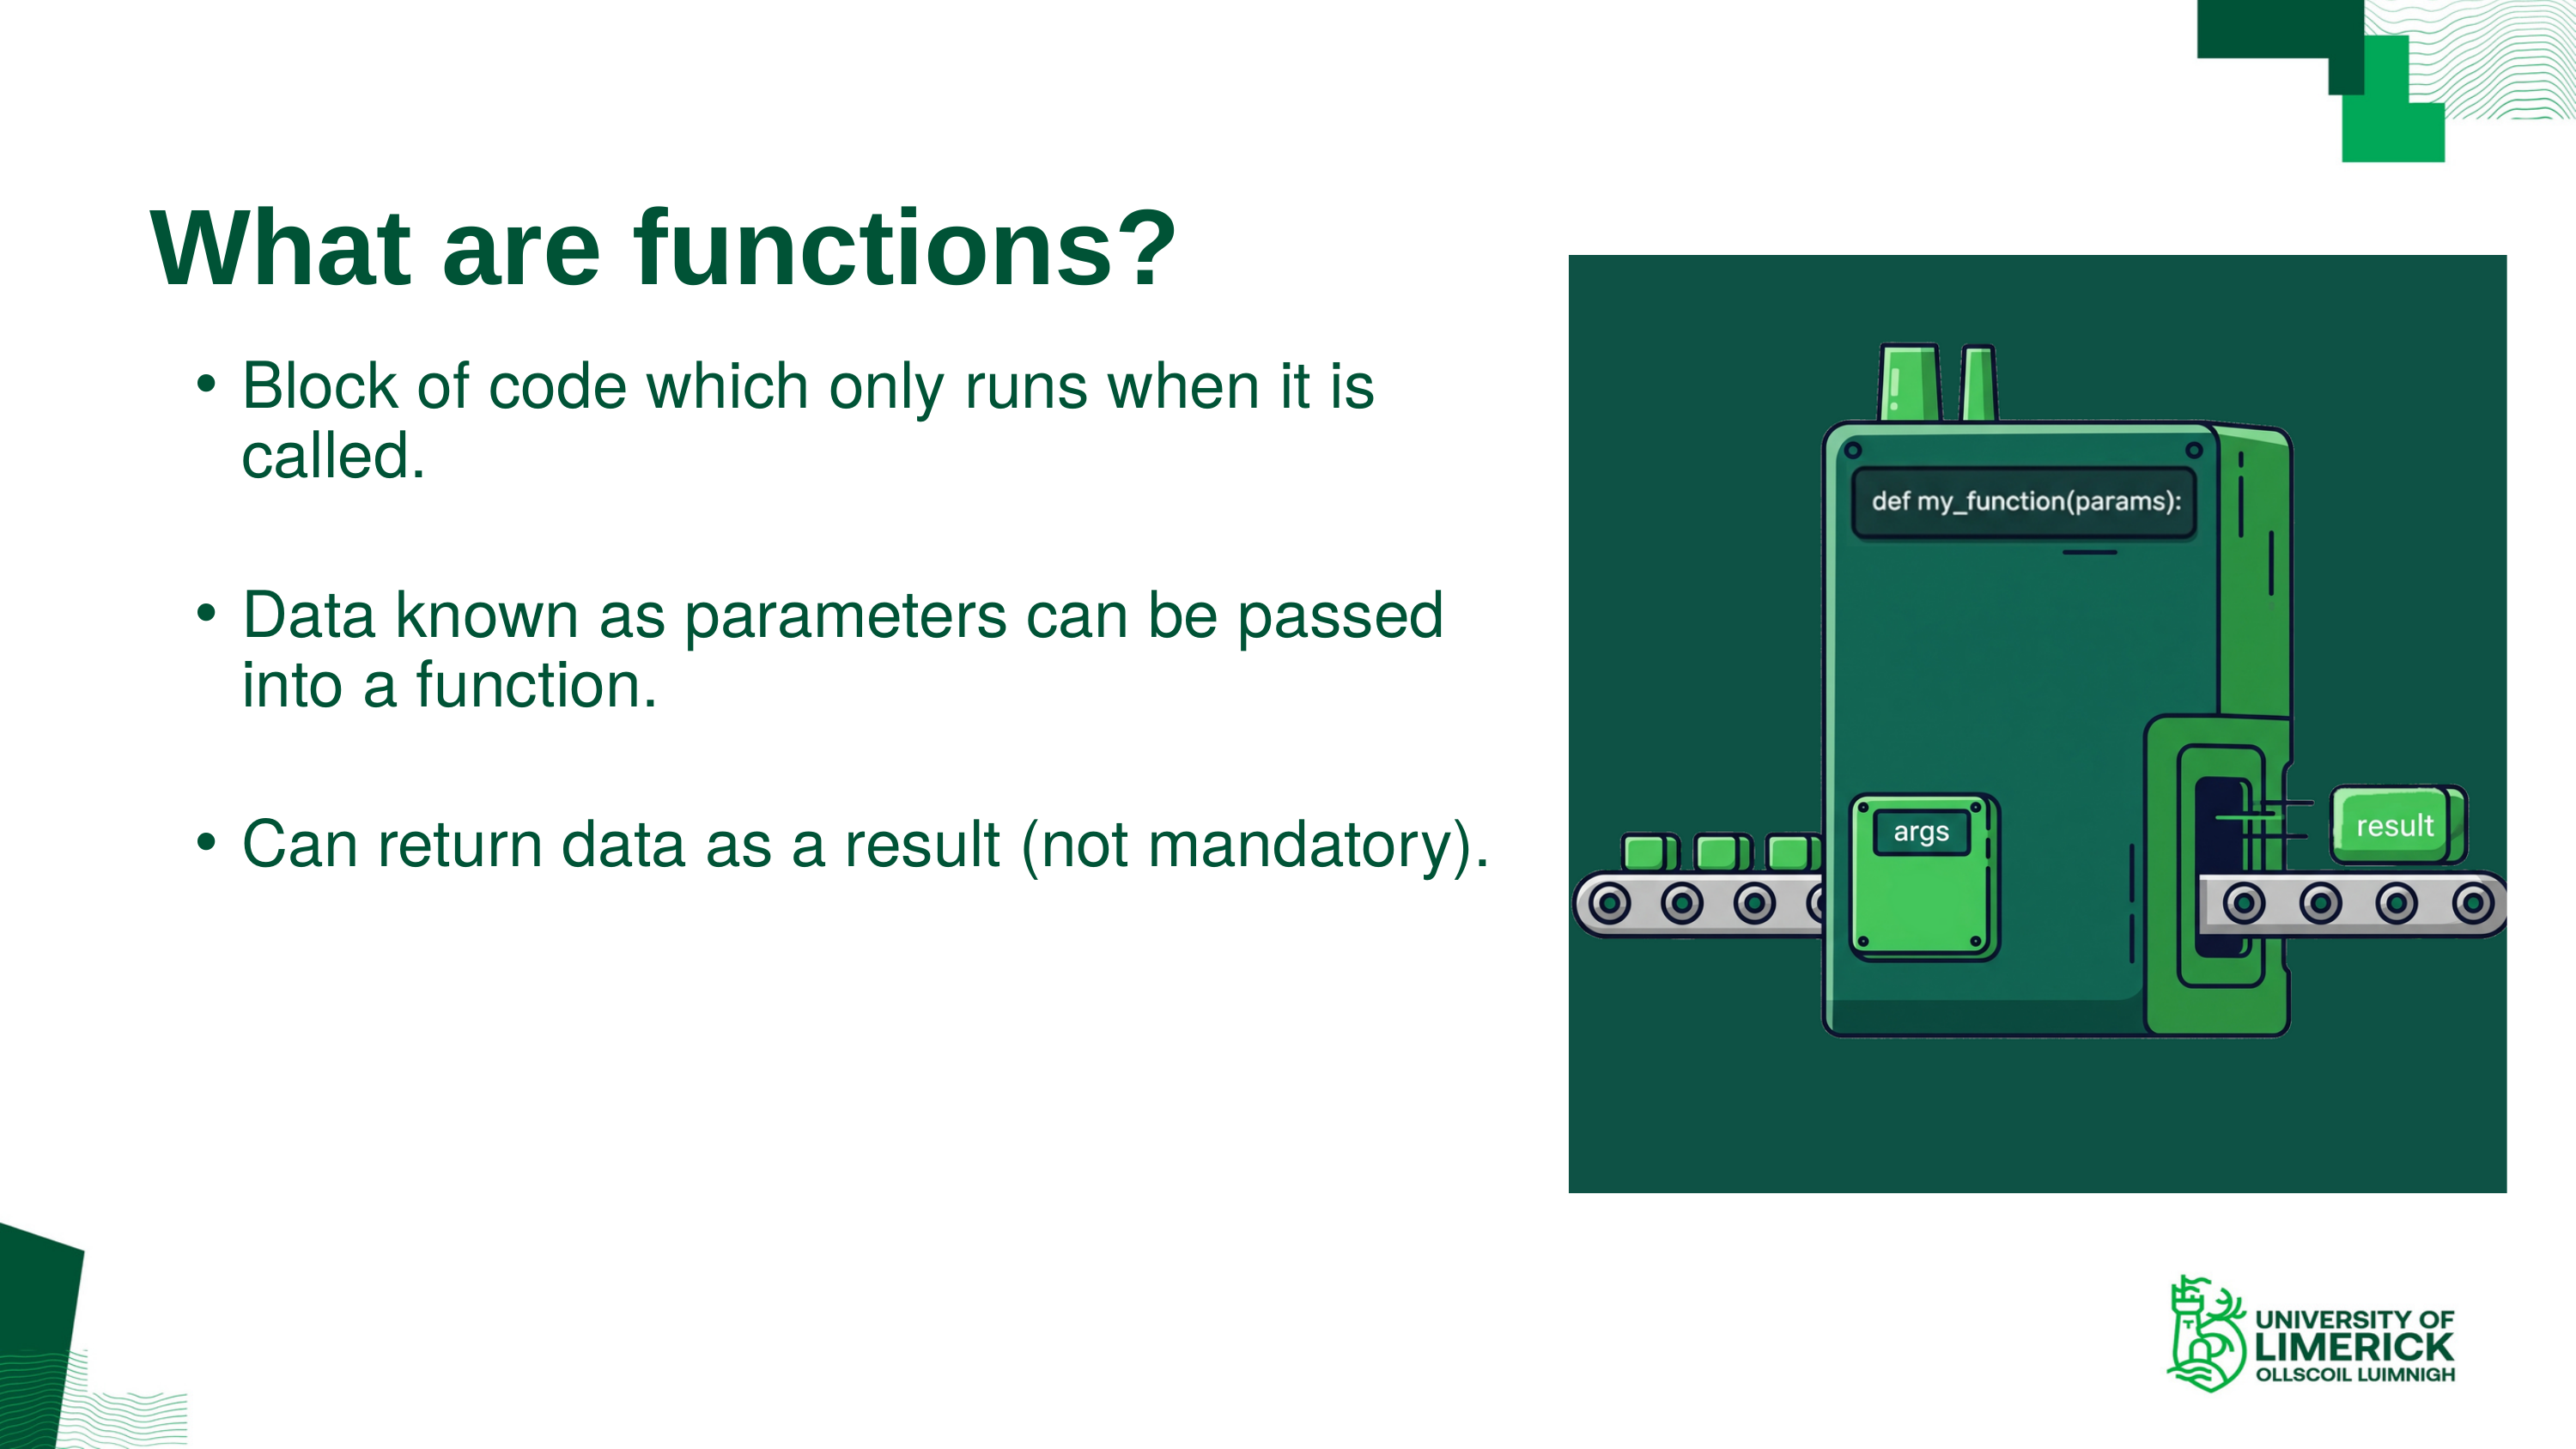

What are functions?

Block of code which only runs when it is called.
Data known as parameters can be passed into a function.
Can return data as a result (not mandatory).